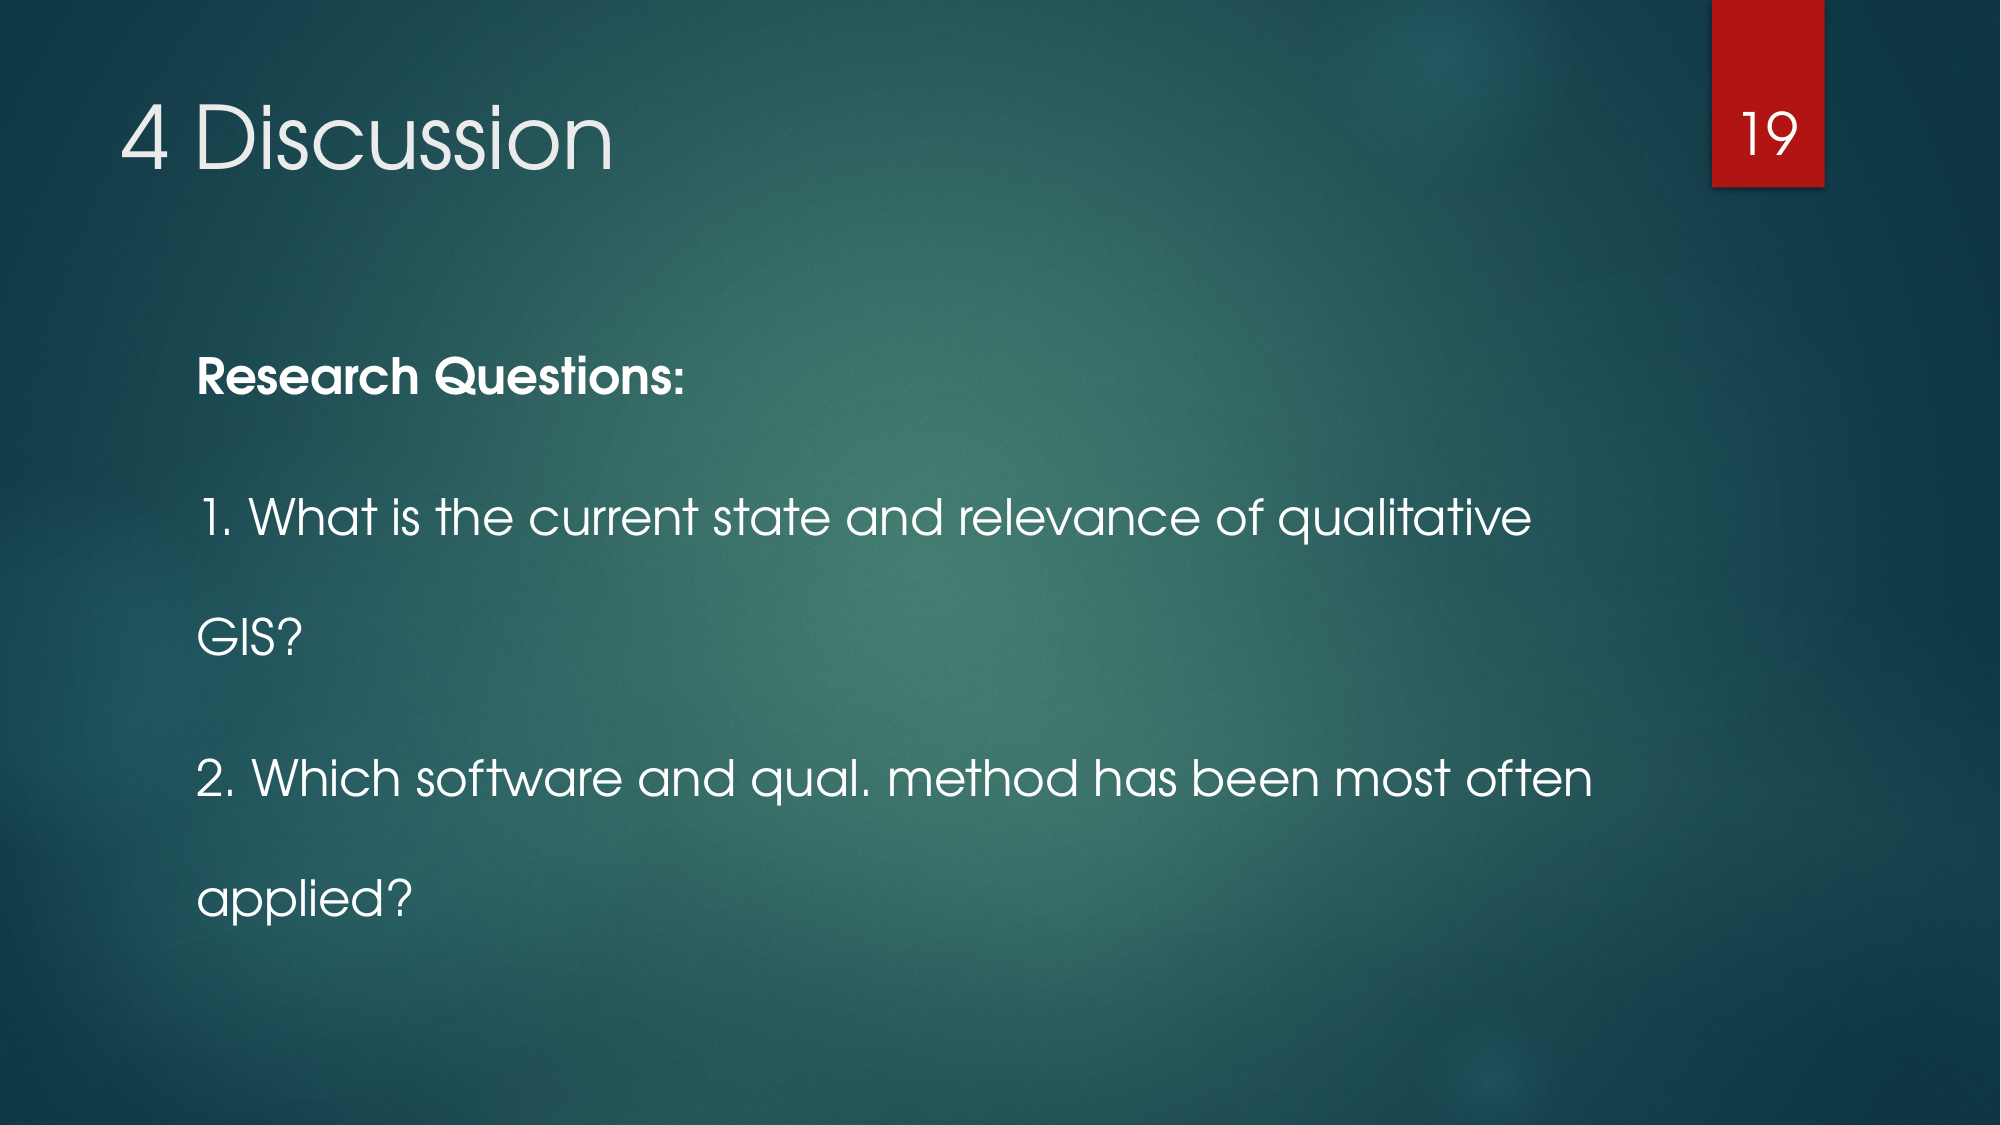

19
# 4 Discussion
Research Questions:
1. What is the current state and relevance of qualitative GIS?
2. Which software and qual. method has been most often applied?